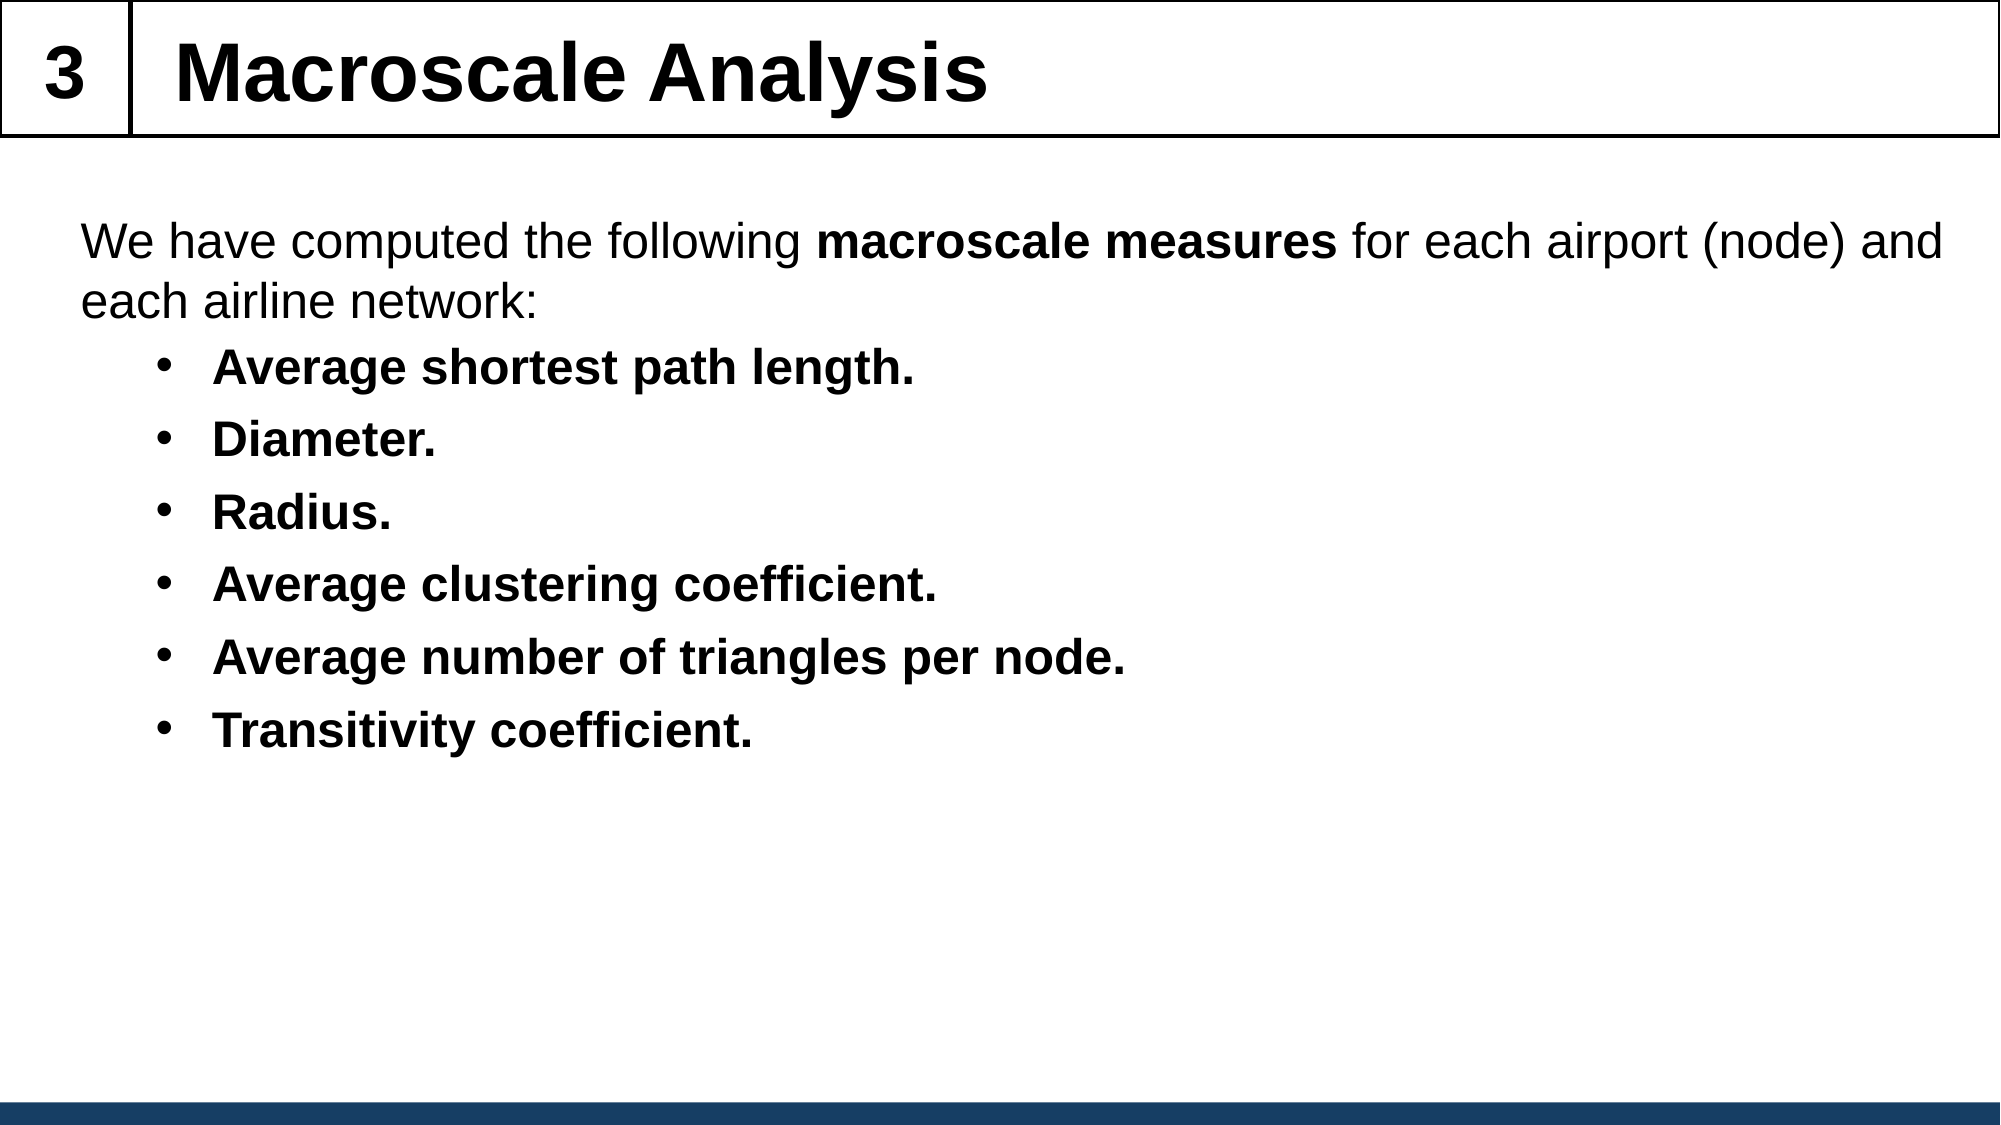

3
Macroscale Analysis
We have computed the following macroscale measures for each airport (node) and each airline network:
Average shortest path length.
Diameter.
Radius.
Average clustering coefficient.
Average number of triangles per node.
Transitivity coefficient.